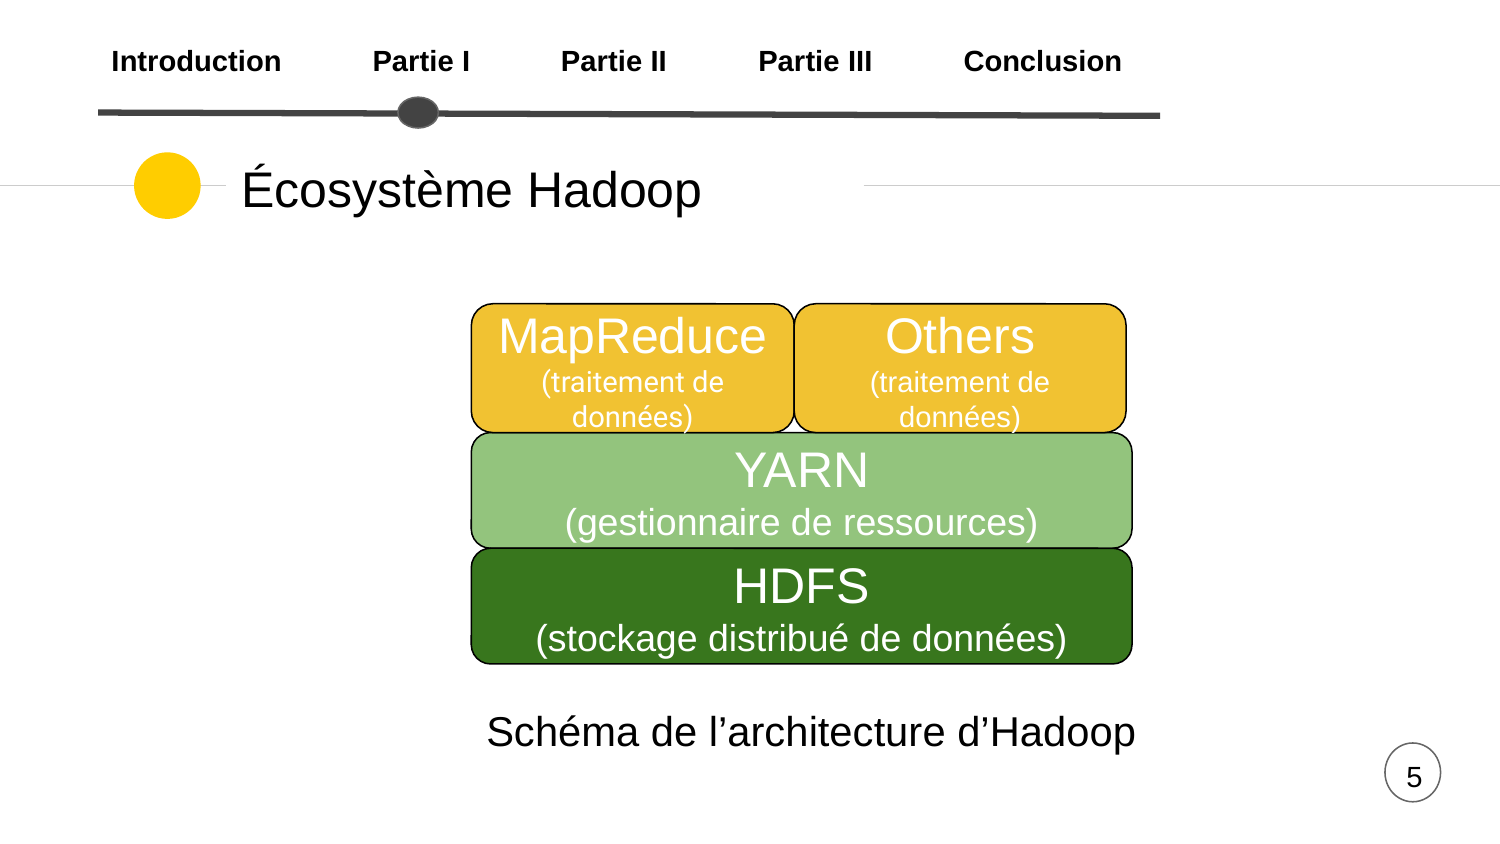

Introduction           Partie I           Partie II           Partie III           Conclusion

# Écosystème Hadoop
Others
(traitement de données)
MapReduce
(traitement de données)
YARN
(gestionnaire de ressources)
HDFS
(stockage distribué de données)
Schéma de l’architecture d’Hadoop

5